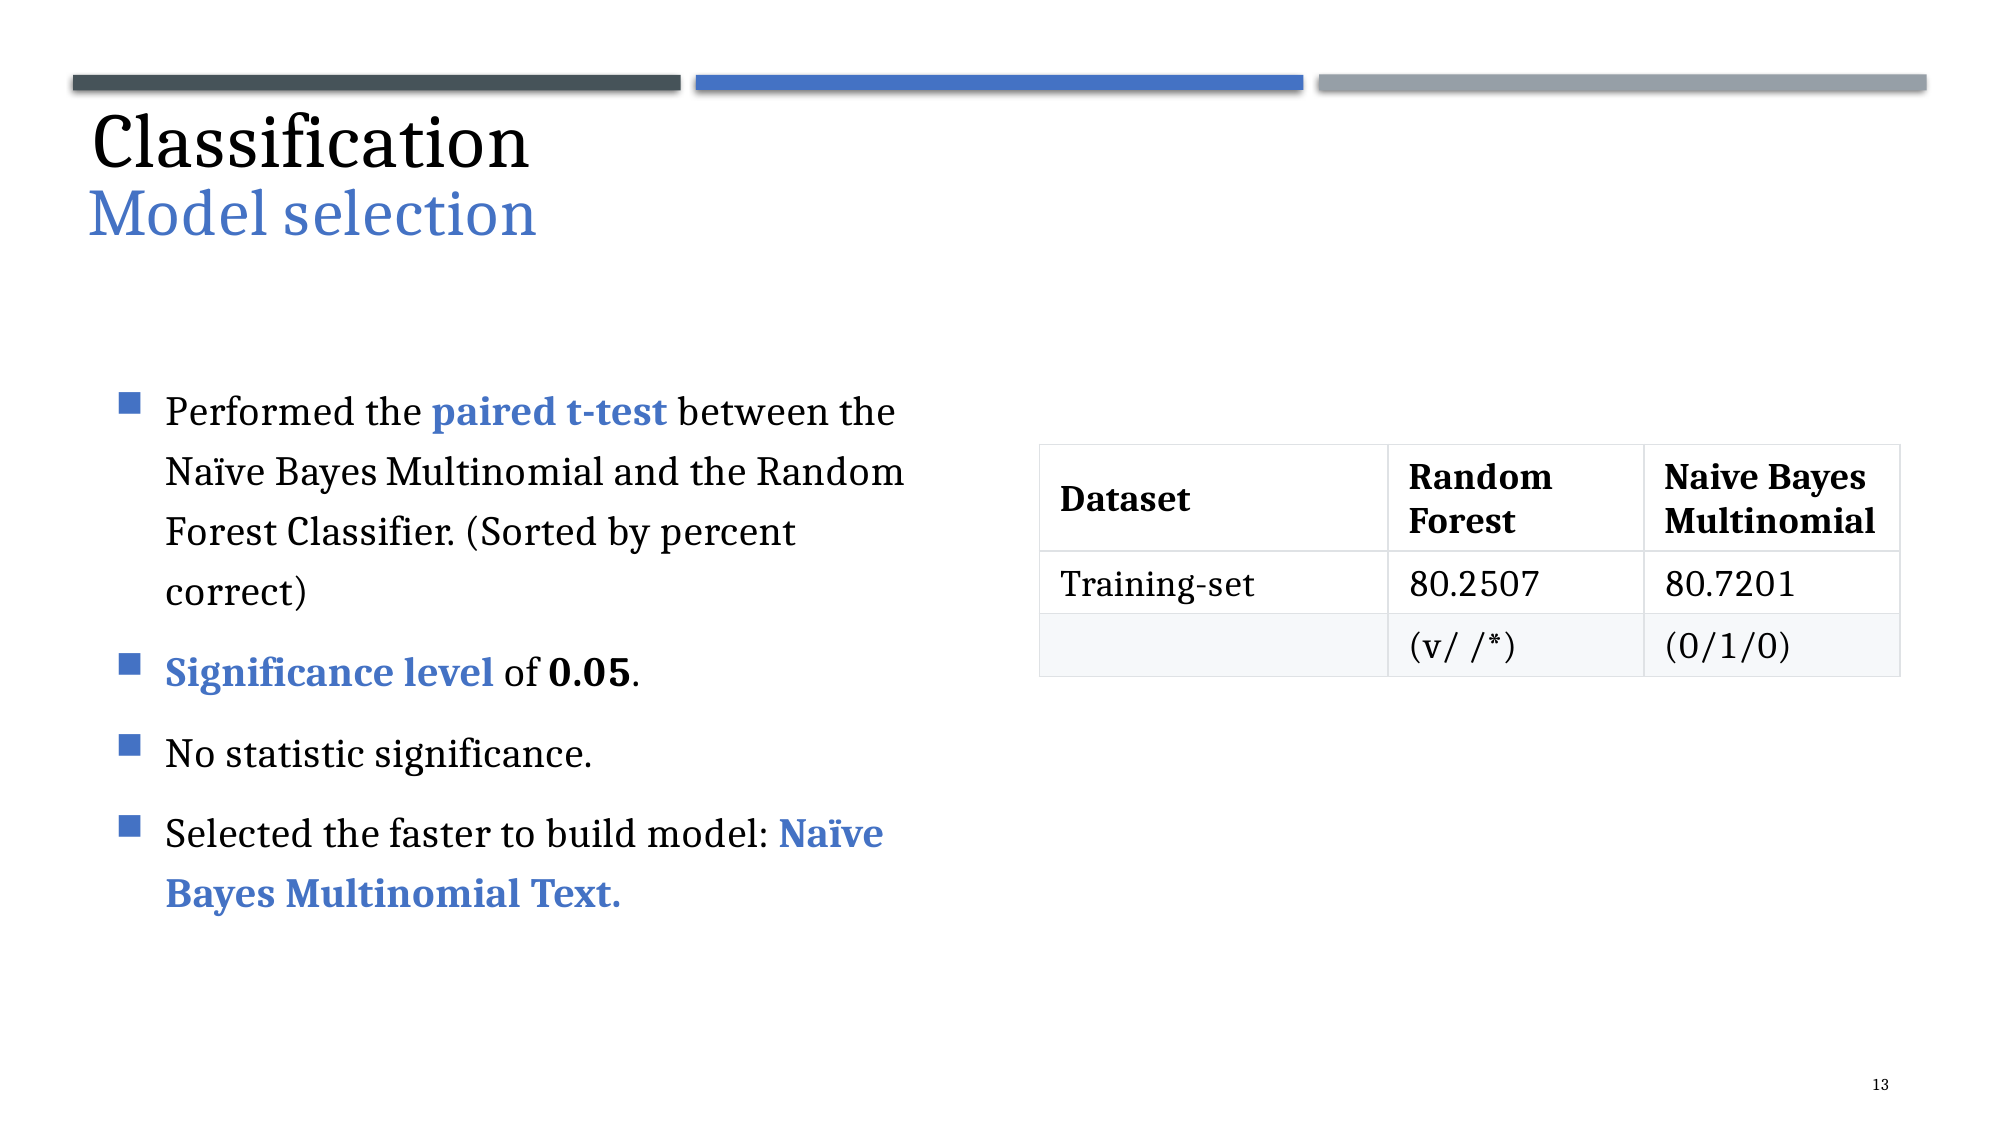

Classification
Model selection
Performed the paired t-test between the Naïve Bayes Multinomial and the Random Forest Classifier. (Sorted by percent correct)
Significance level of 0.05.
No statistic significance.
Selected the faster to build model: Naïve Bayes Multinomial Text.
| Dataset | Random Forest | Naive Bayes Multinomial |
| --- | --- | --- |
| Training-set | 80.2507 | 80.7201 |
|  | (v/ /\*) | (0/1/0) |
13